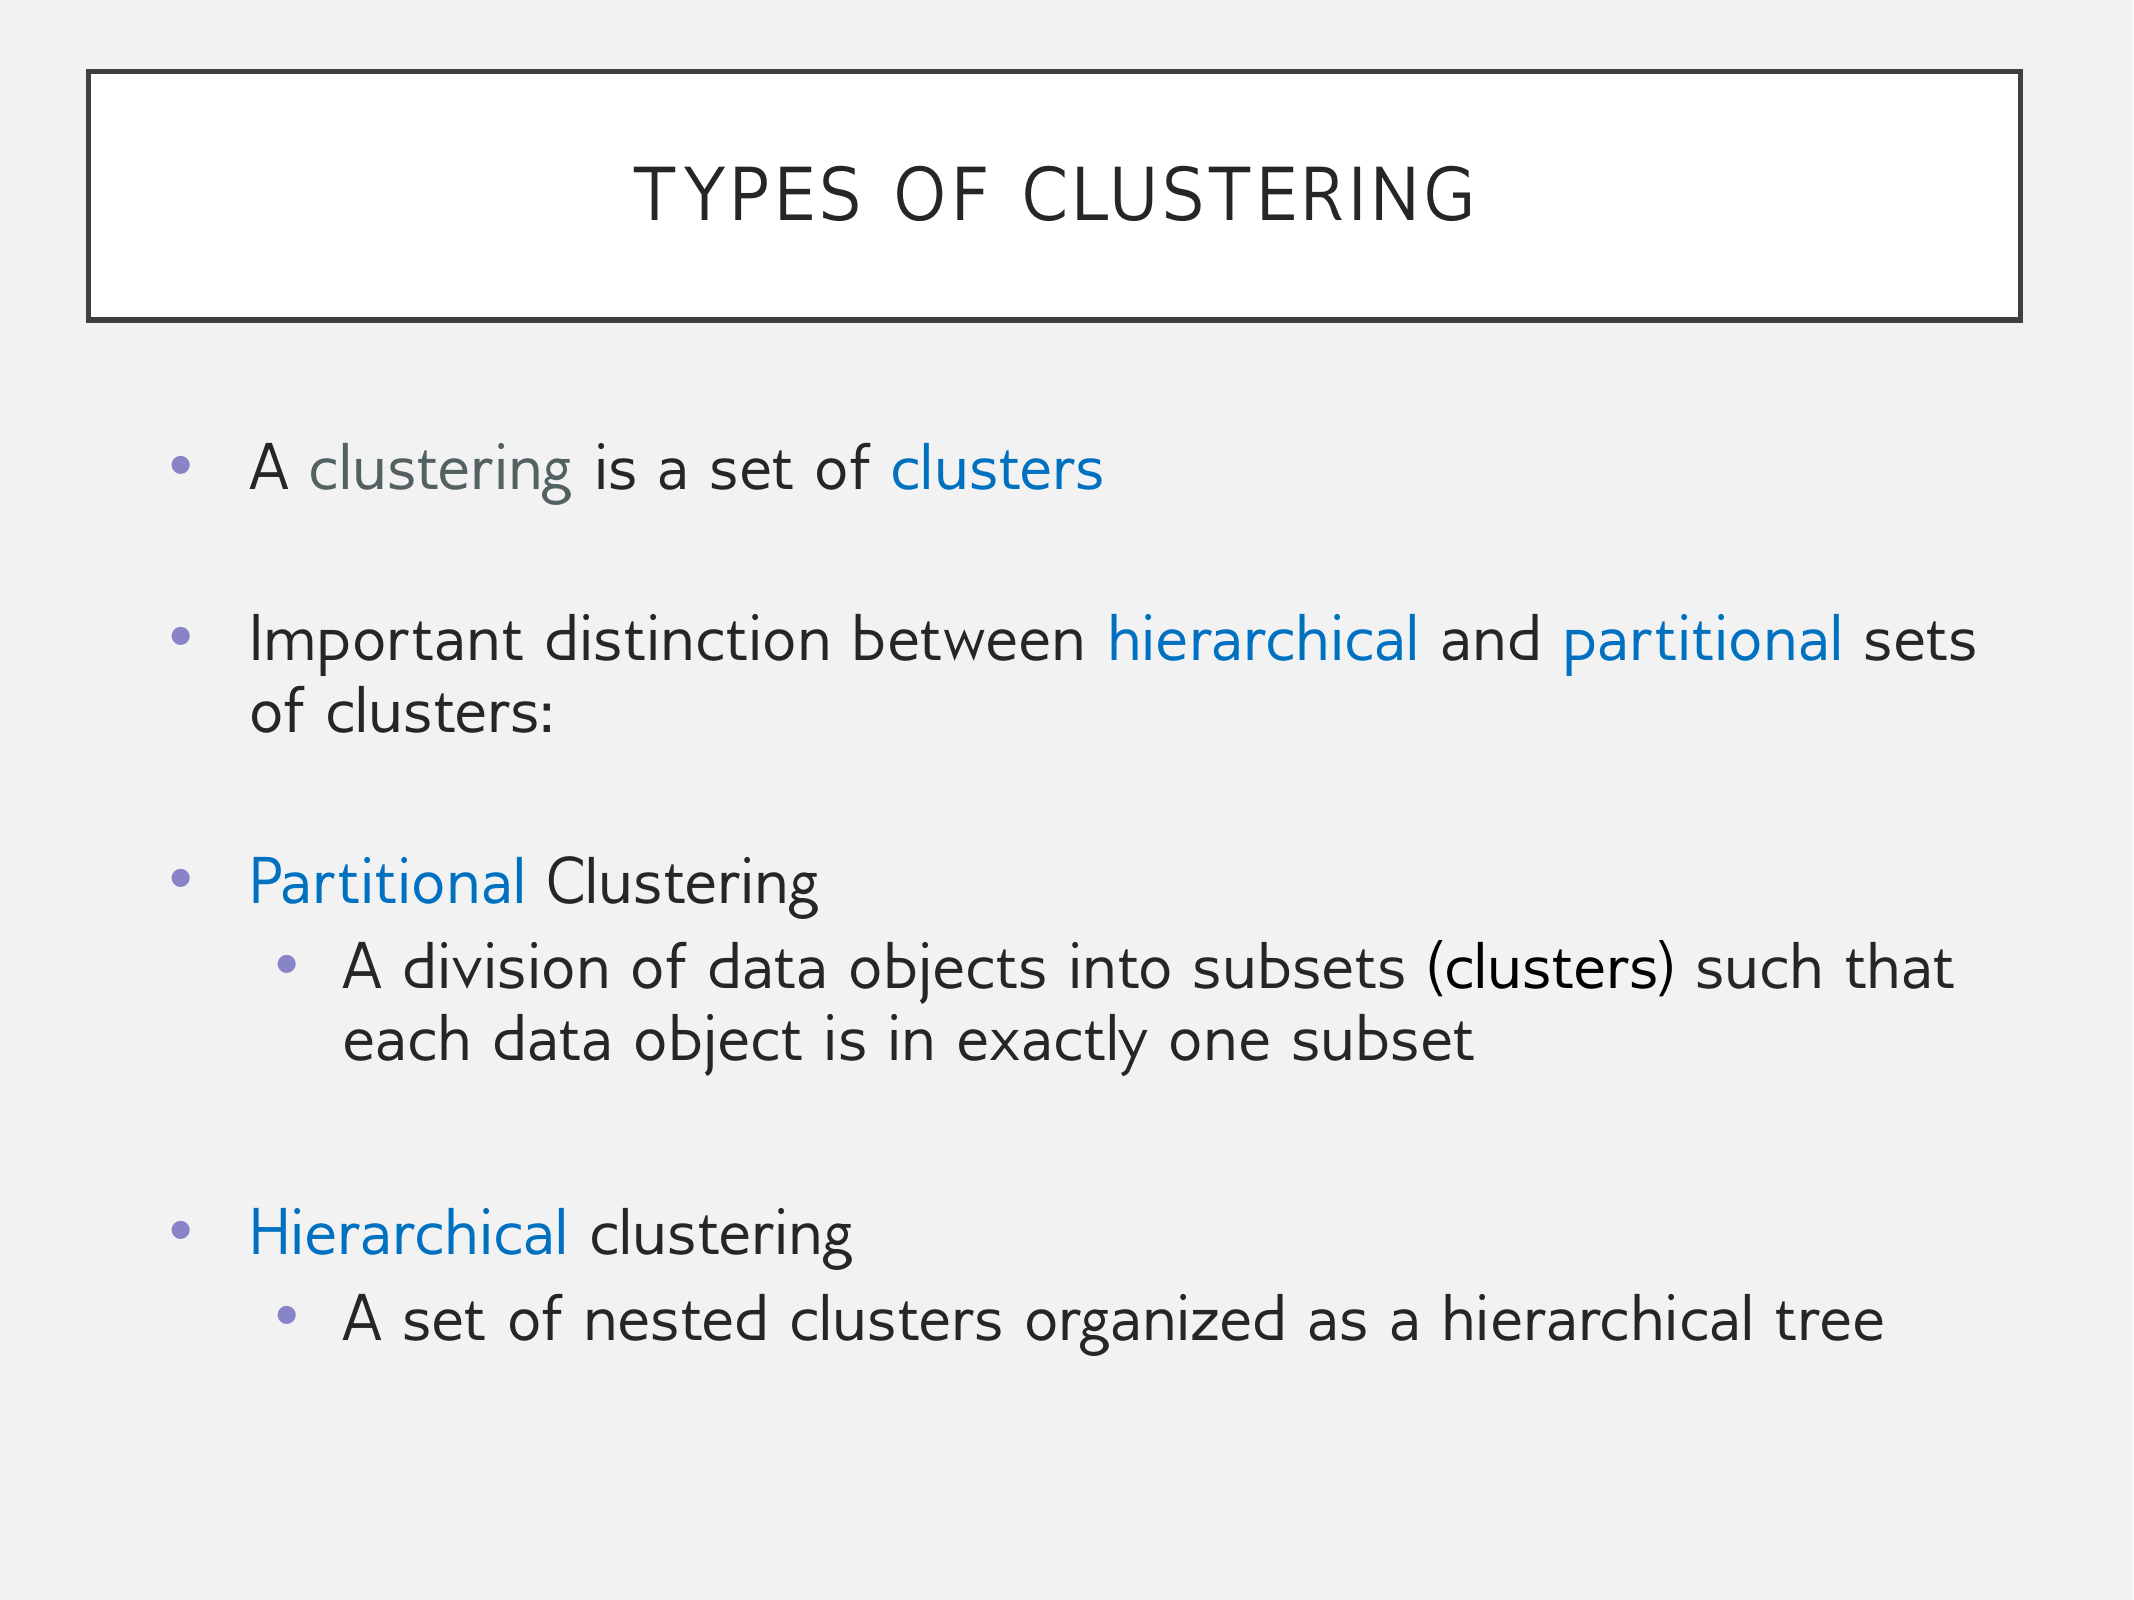

# Types of Clustering
A clustering is a set of clusters

Important distinction between hierarchical and partitional sets of clusters:

Partitional Clustering
A division of data objects into subsets (clusters) such that each data object is in exactly one subset

Hierarchical clustering
A set of nested clusters organized as a hierarchical tree